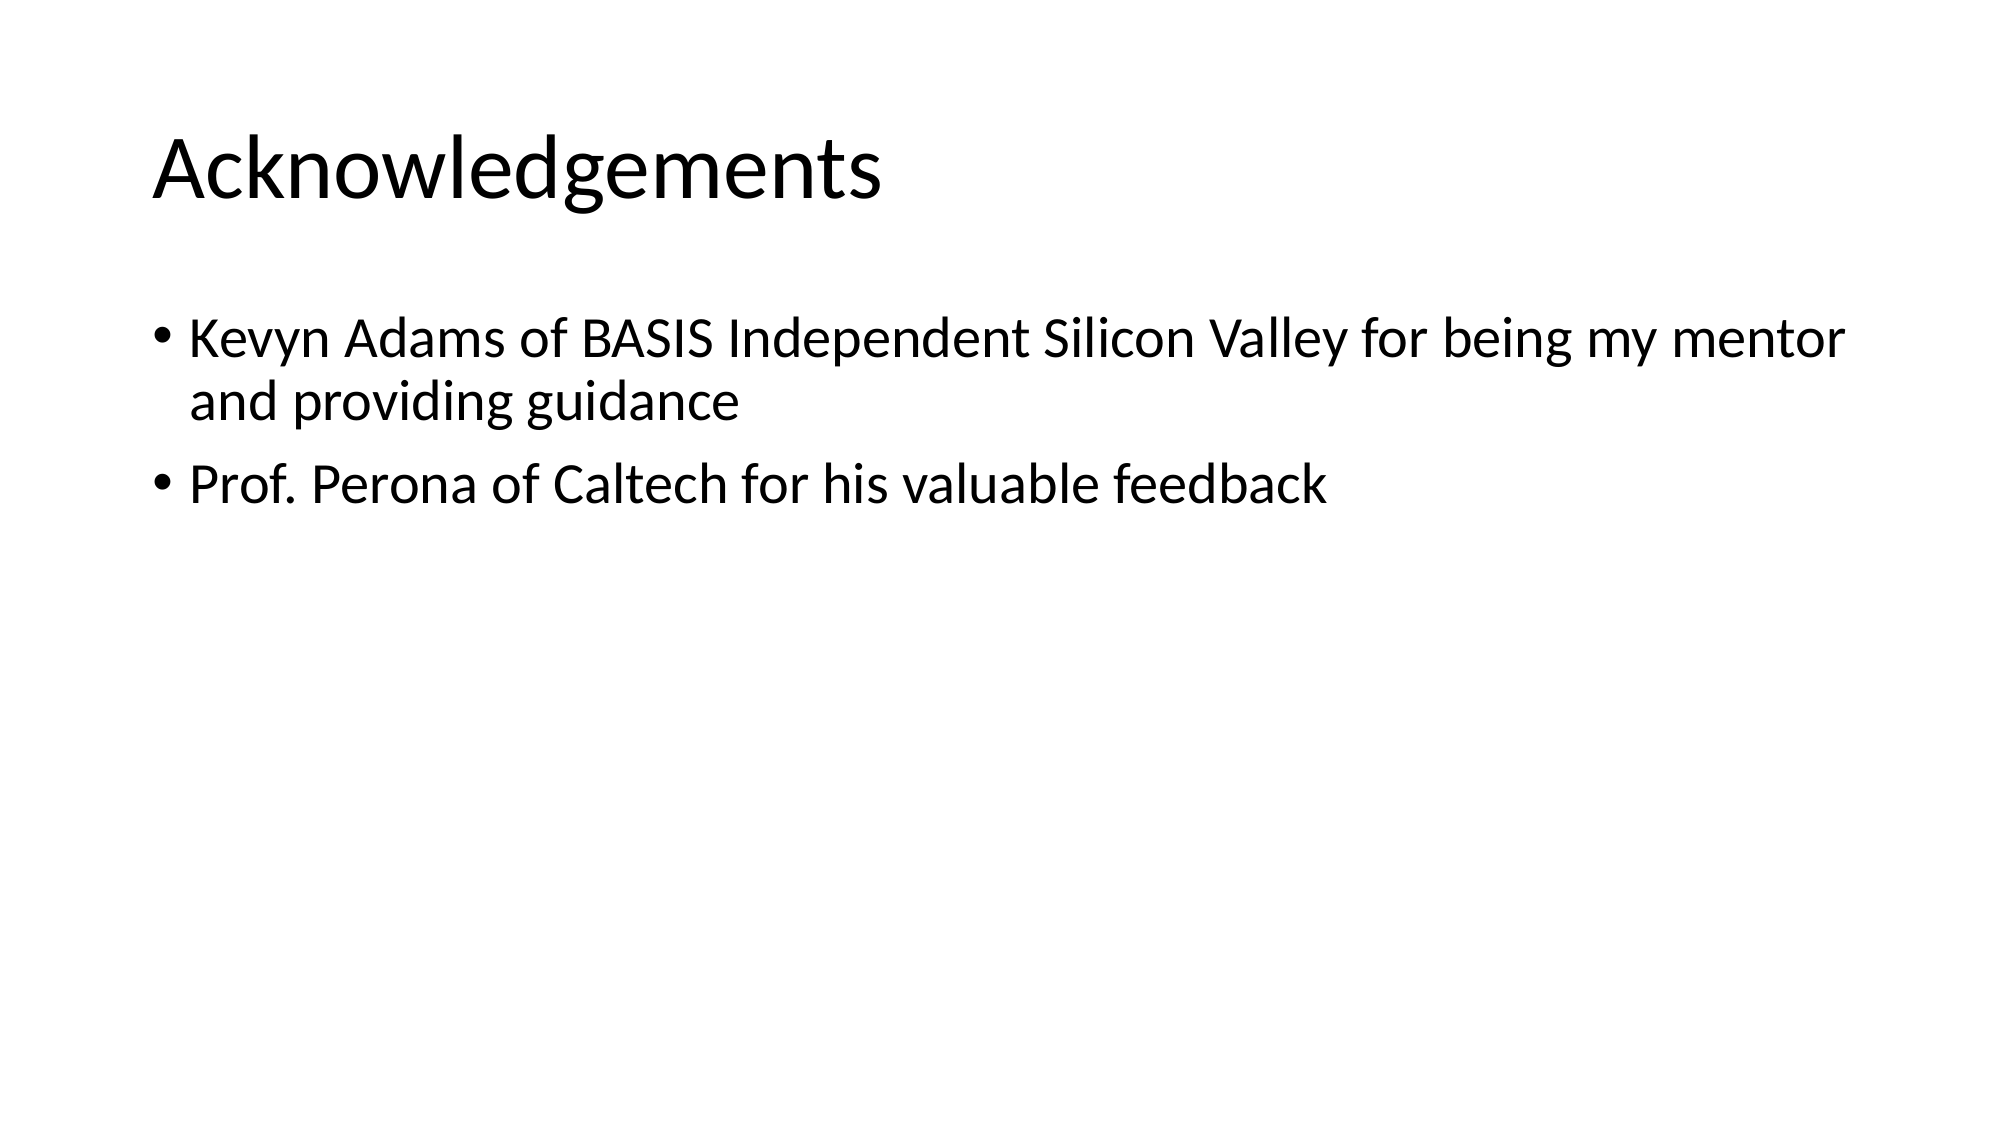

# Acknowledgements
Kevyn Adams of BASIS Independent Silicon Valley for being my mentor and providing guidance
Prof. Perona of Caltech for his valuable feedback